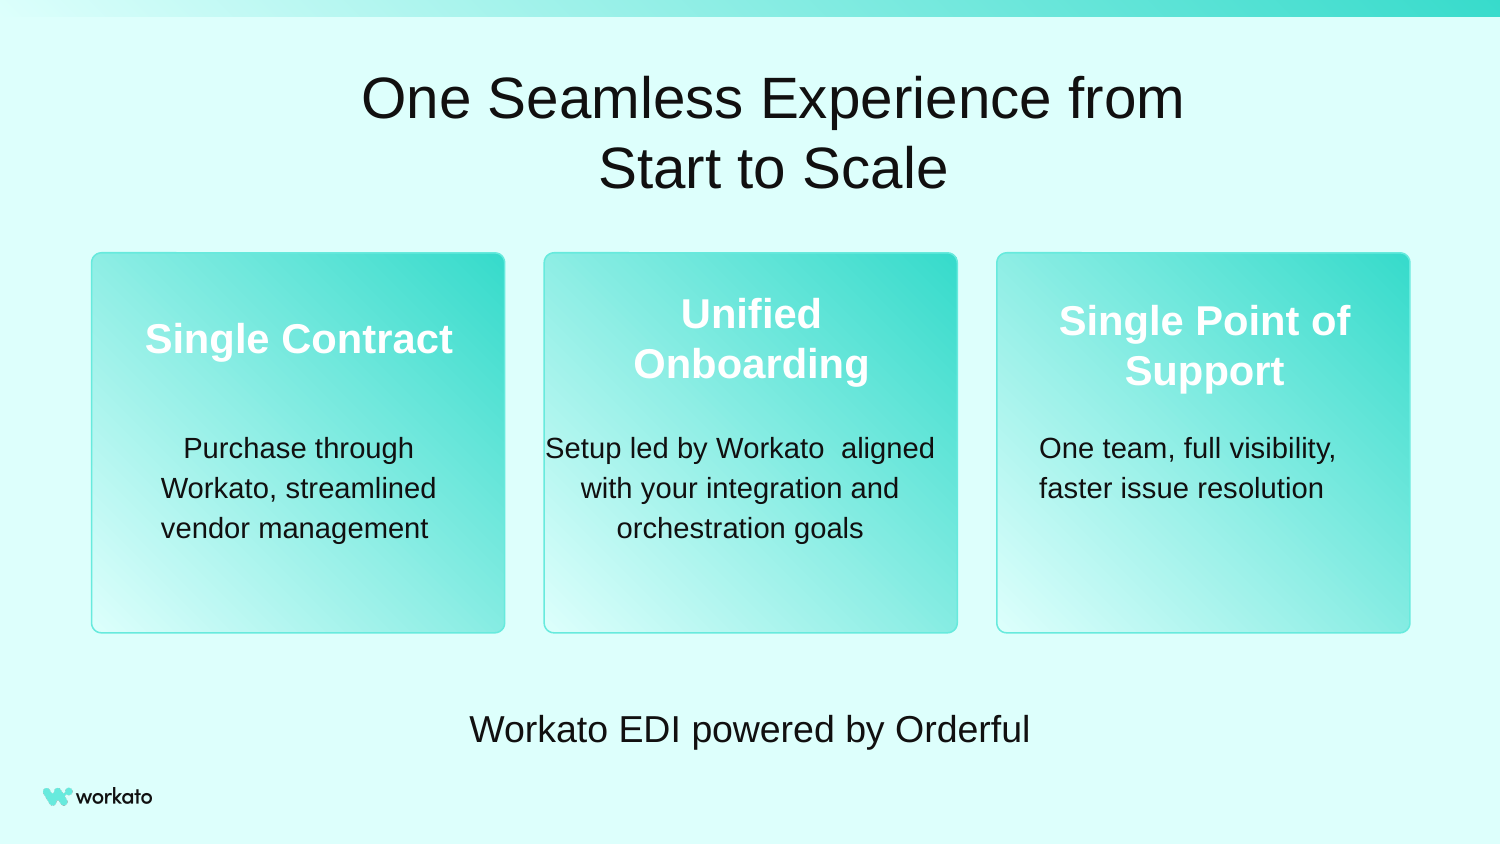

# One Seamless Experience from Start to Scale
Single Contract
Unified Onboarding
Single Point of Support

Purchase through Workato, streamlined vendor management
Setup led by Workato  aligned with your integration and orchestration goals

One team, full visibility, faster issue resolution

Workato EDI powered by Orderful